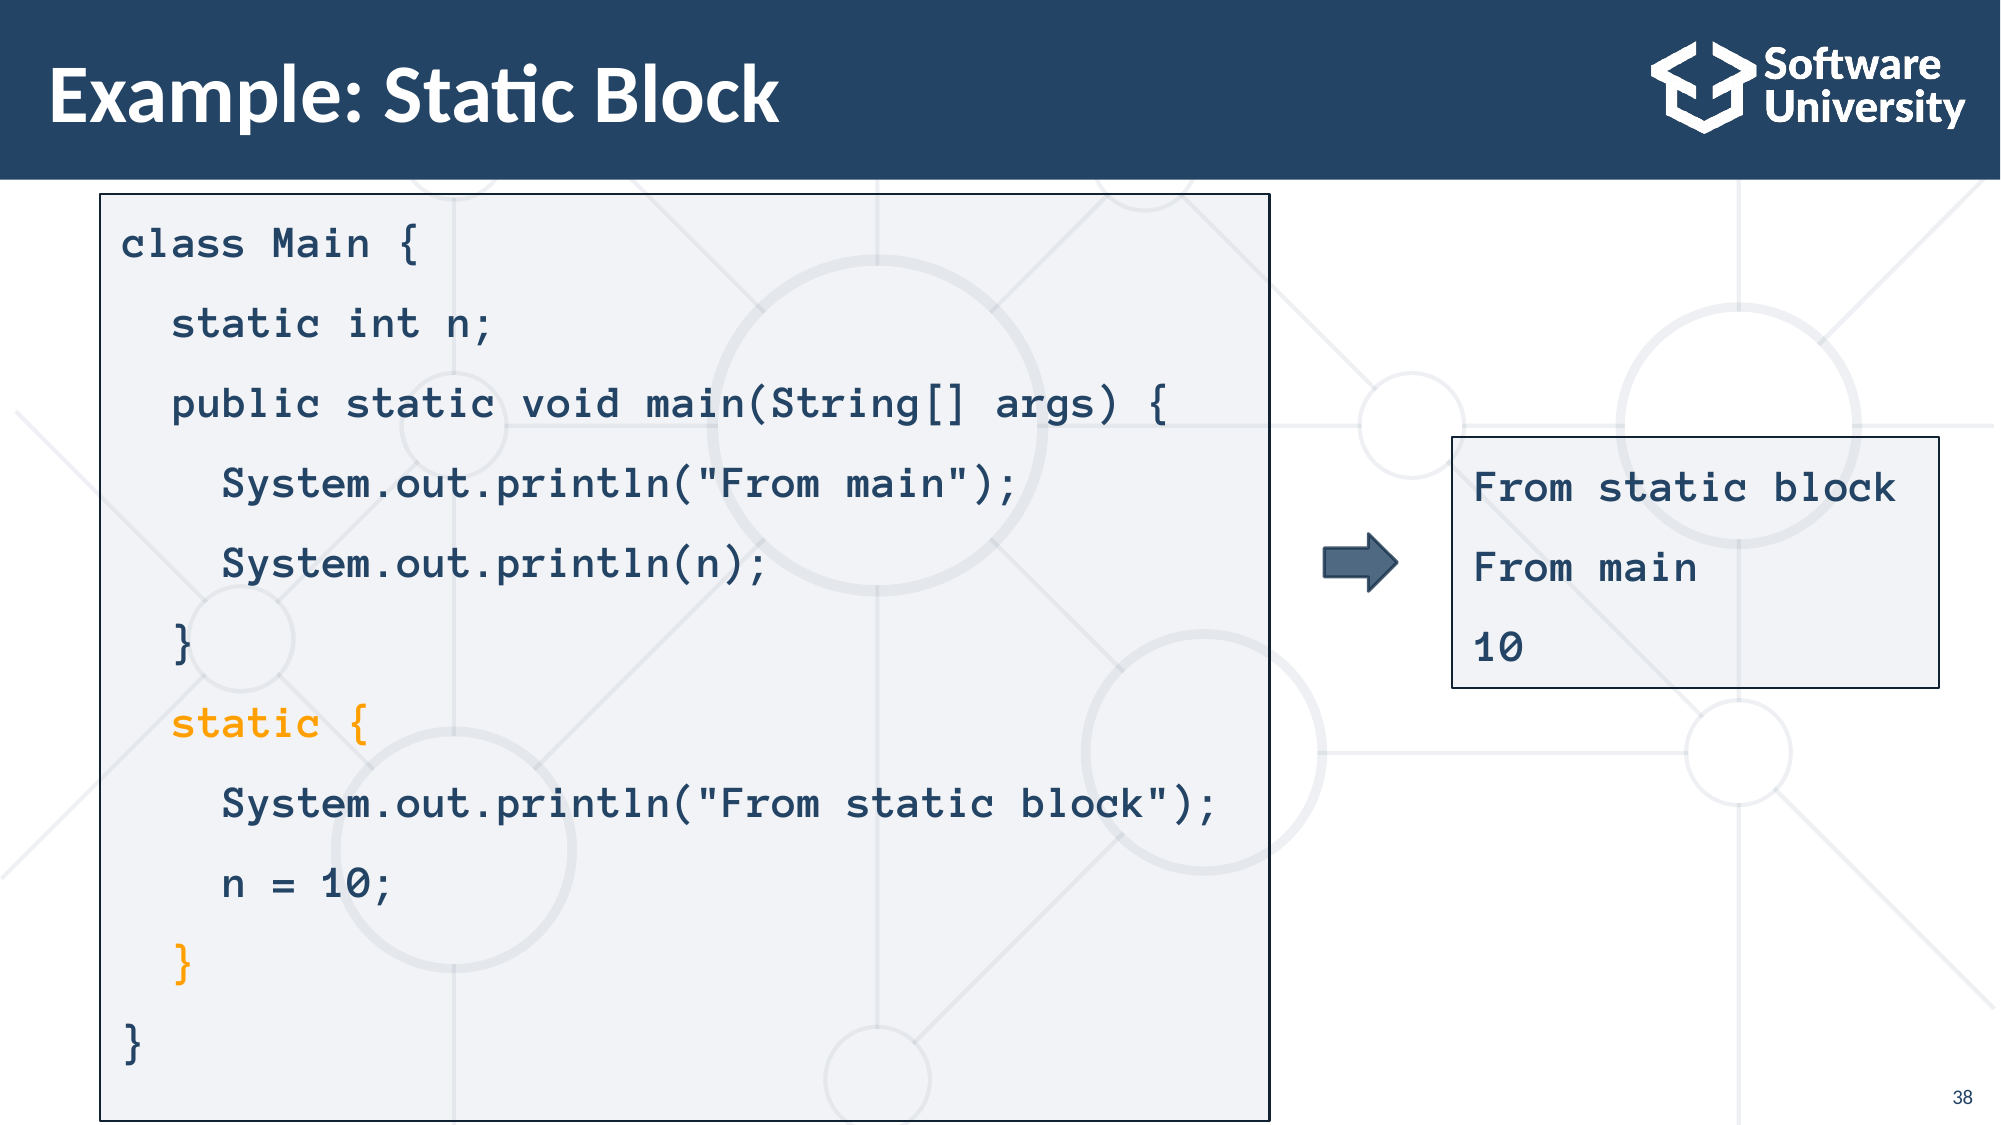

# Example: Static Block
class Main {
  static int n;
  public static void main(String[] args) {
    System.out.println("From main");
    System.out.println(n);
  }
  static {
    System.out.println("From static block");
    n = 10;
  }
}
From static block
From main
10

38